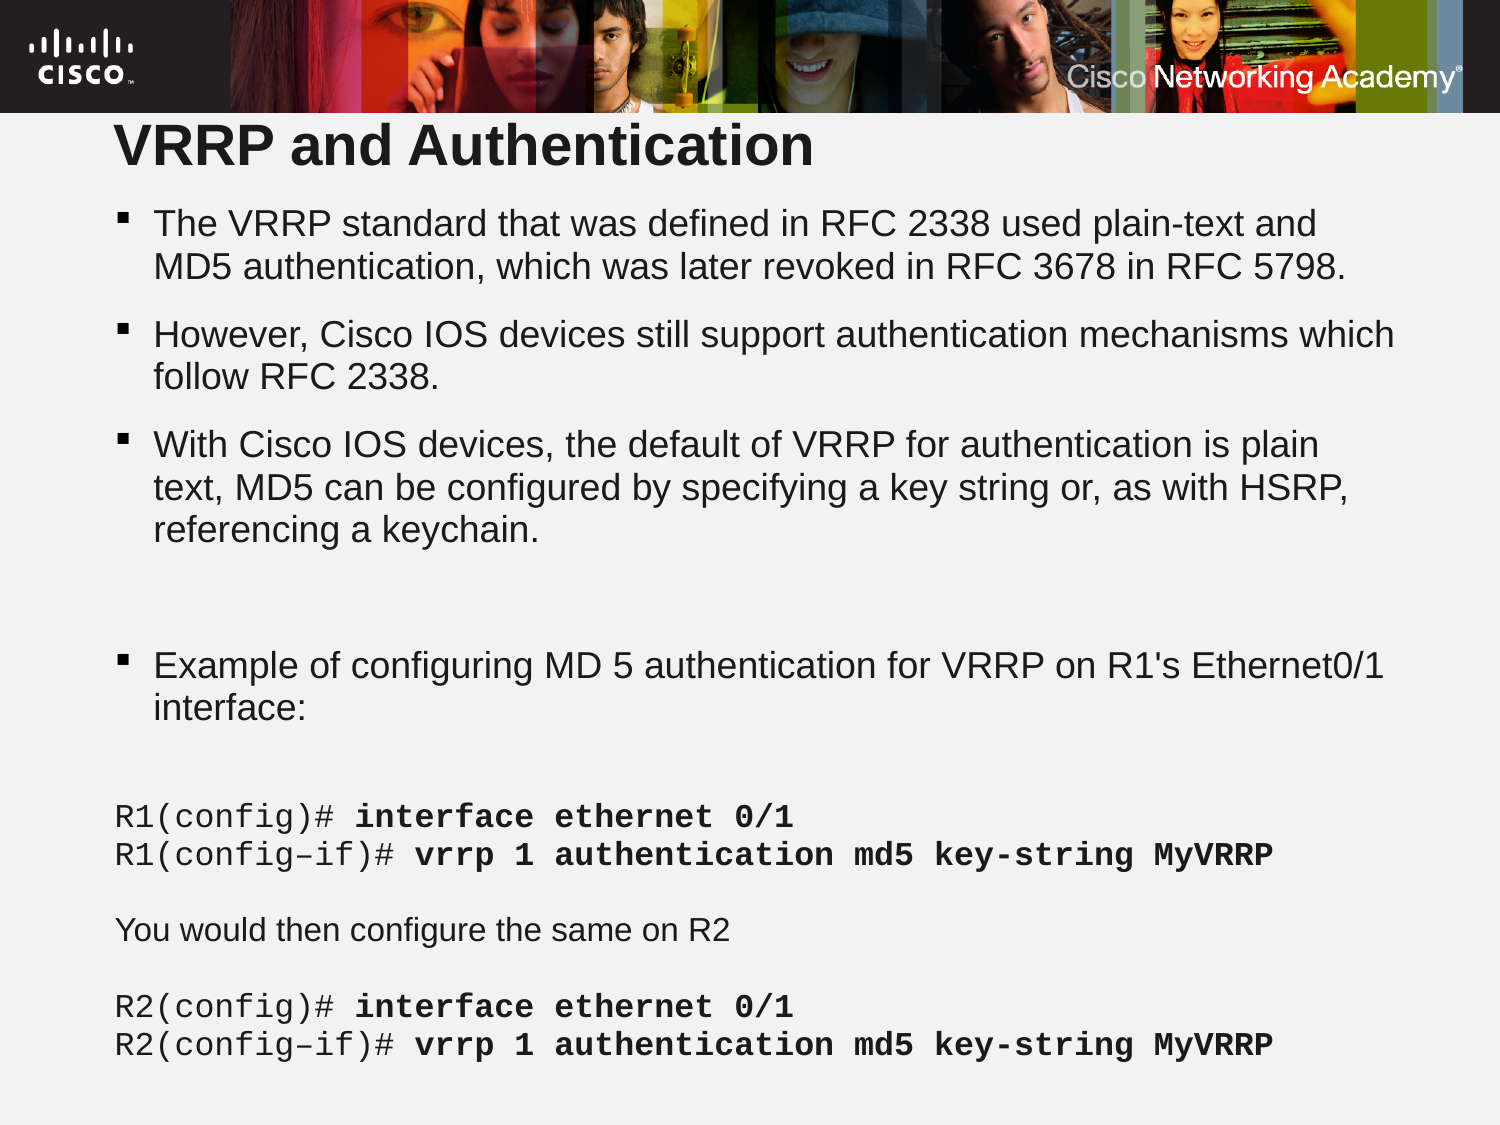

# VRRP and Authentication
The VRRP standard that was defined in RFC 2338 used plain-text and MD5 authentication, which was later revoked in RFC 3678 in RFC 5798.
However, Cisco IOS devices still support authentication mechanisms which follow RFC 2338.
With Cisco IOS devices, the default of VRRP for authentication is plain text, MD5 can be configured by specifying a key string or, as with HSRP, referencing a keychain.

Example of configuring MD 5 authentication for VRRP on R1's Ethernet0/1 interface:

R1(config)# interface ethernet 0/1
R1(config–if)# vrrp 1 authentication md5 key-string MyVRRP

You would then configure the same on R2

R2(config)# interface ethernet 0/1
R2(config–if)# vrrp 1 authentication md5 key-string MyVRRP